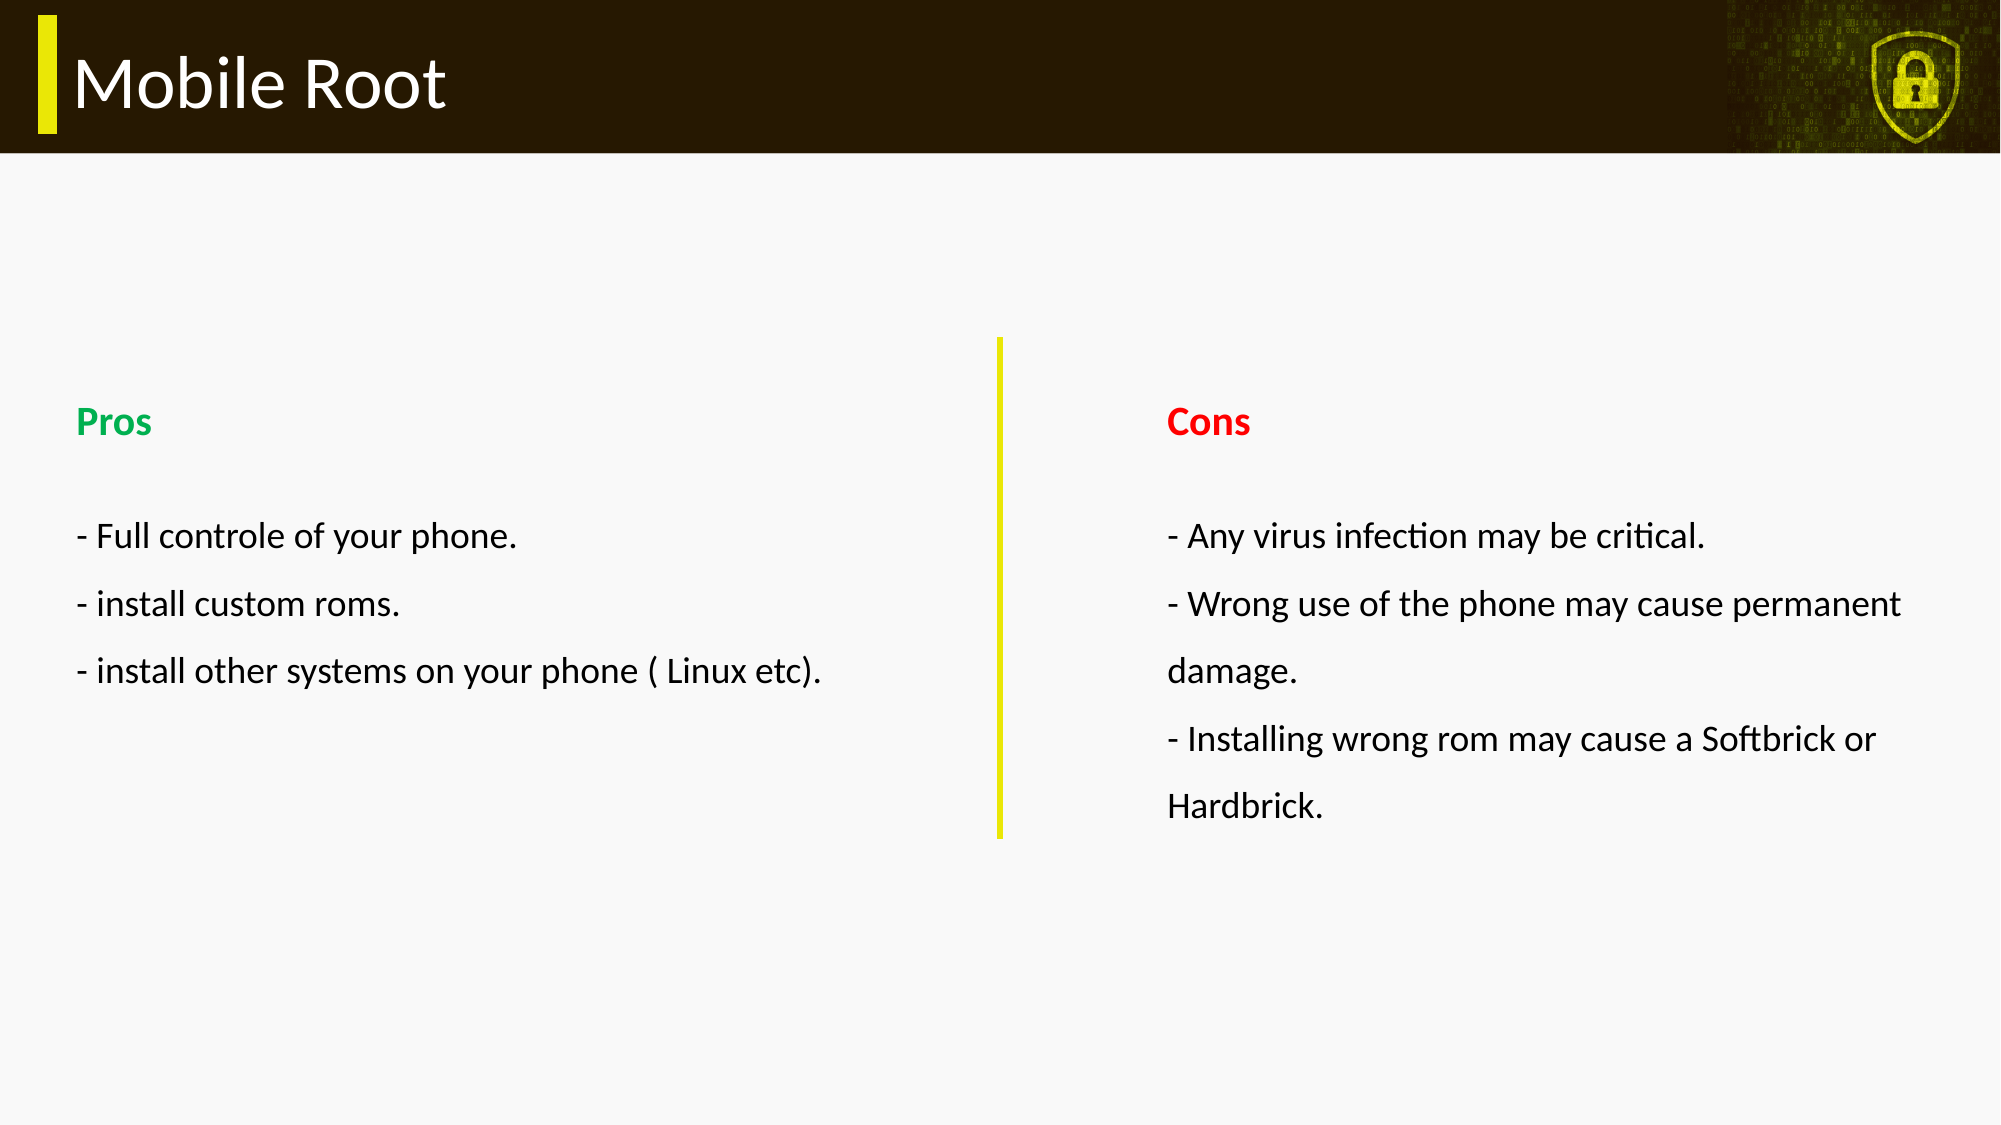

# Mobile Root

Pros

- Full controle of your phone.
- install custom roms.
- install other systems on your phone ( Linux etc).
Cons

- Any virus infection may be critical.
- Wrong use of the phone may cause permanent damage.
- Installing wrong rom may cause a Softbrick or Hardbrick.